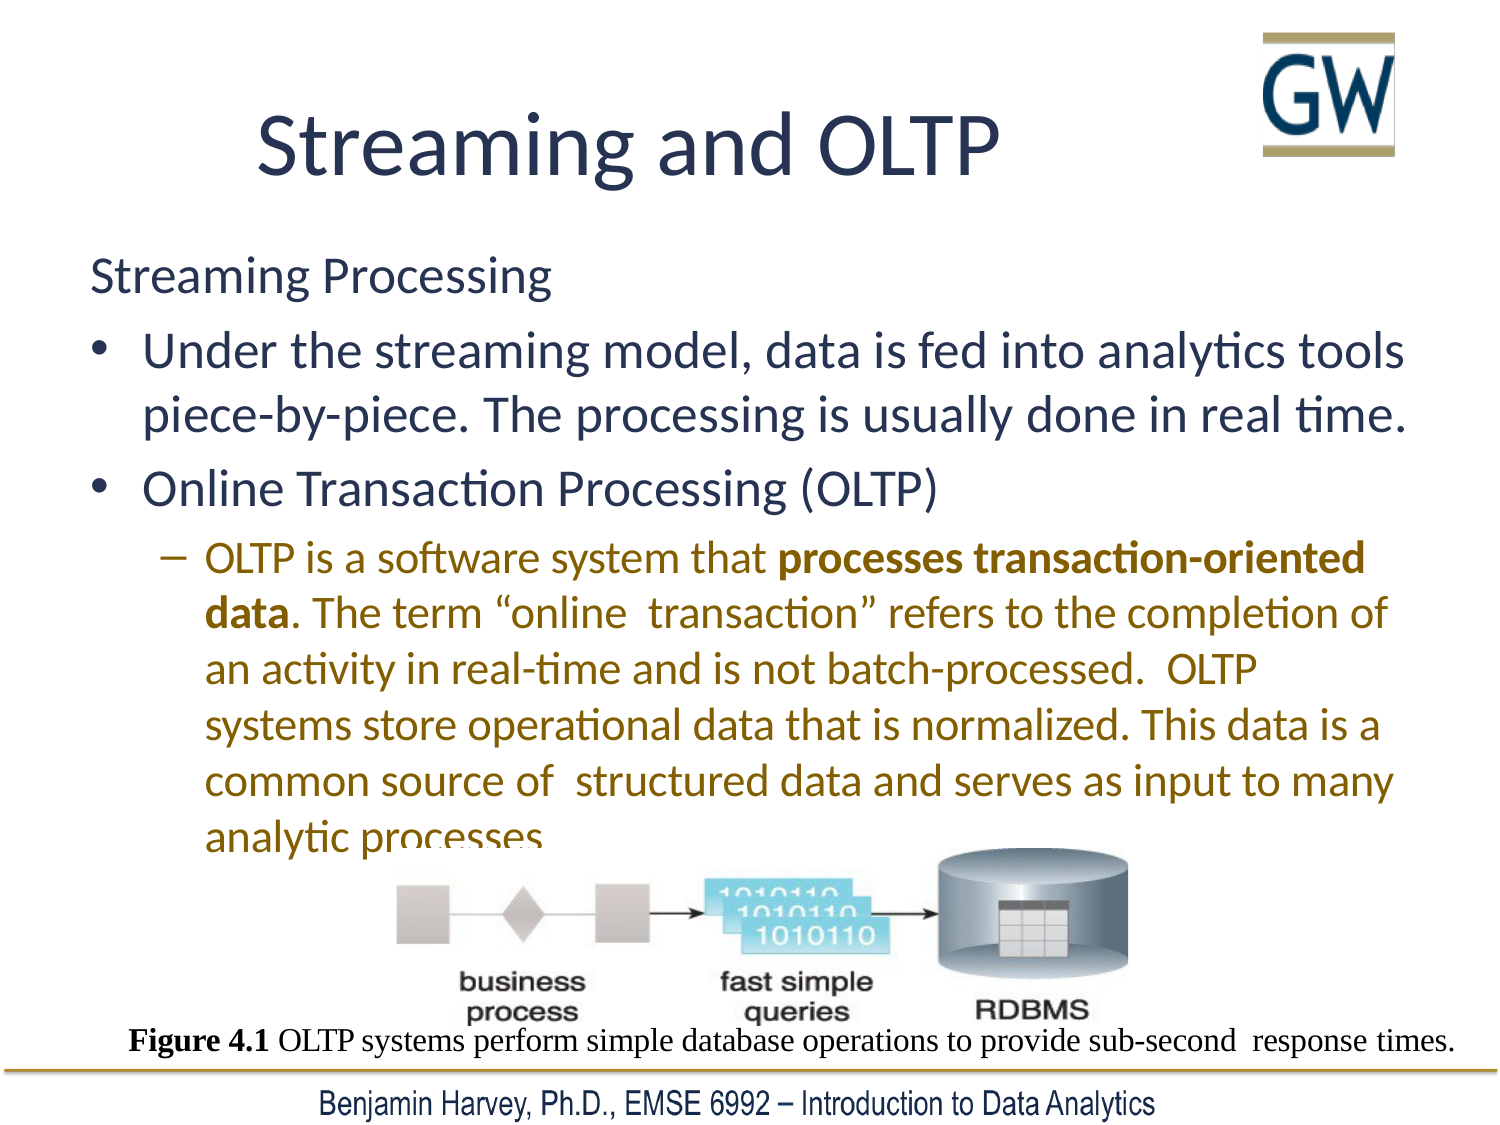

# Streaming and OLTP
Streaming Processing
Under the streaming model, data is fed into analytics tools piece-by-piece. The processing is usually done in real time.
Online Transaction Processing (OLTP)
OLTP is a software system that processes transaction-oriented data. The term “online  transaction” refers to the completion of an activity in real-time and is not batch-processed.  OLTP systems store operational data that is normalized. This data is a common source of  structured data and serves as input to many analytic processes

Figure 4.1 OLTP systems perform simple database operations to provide sub-second  response times.